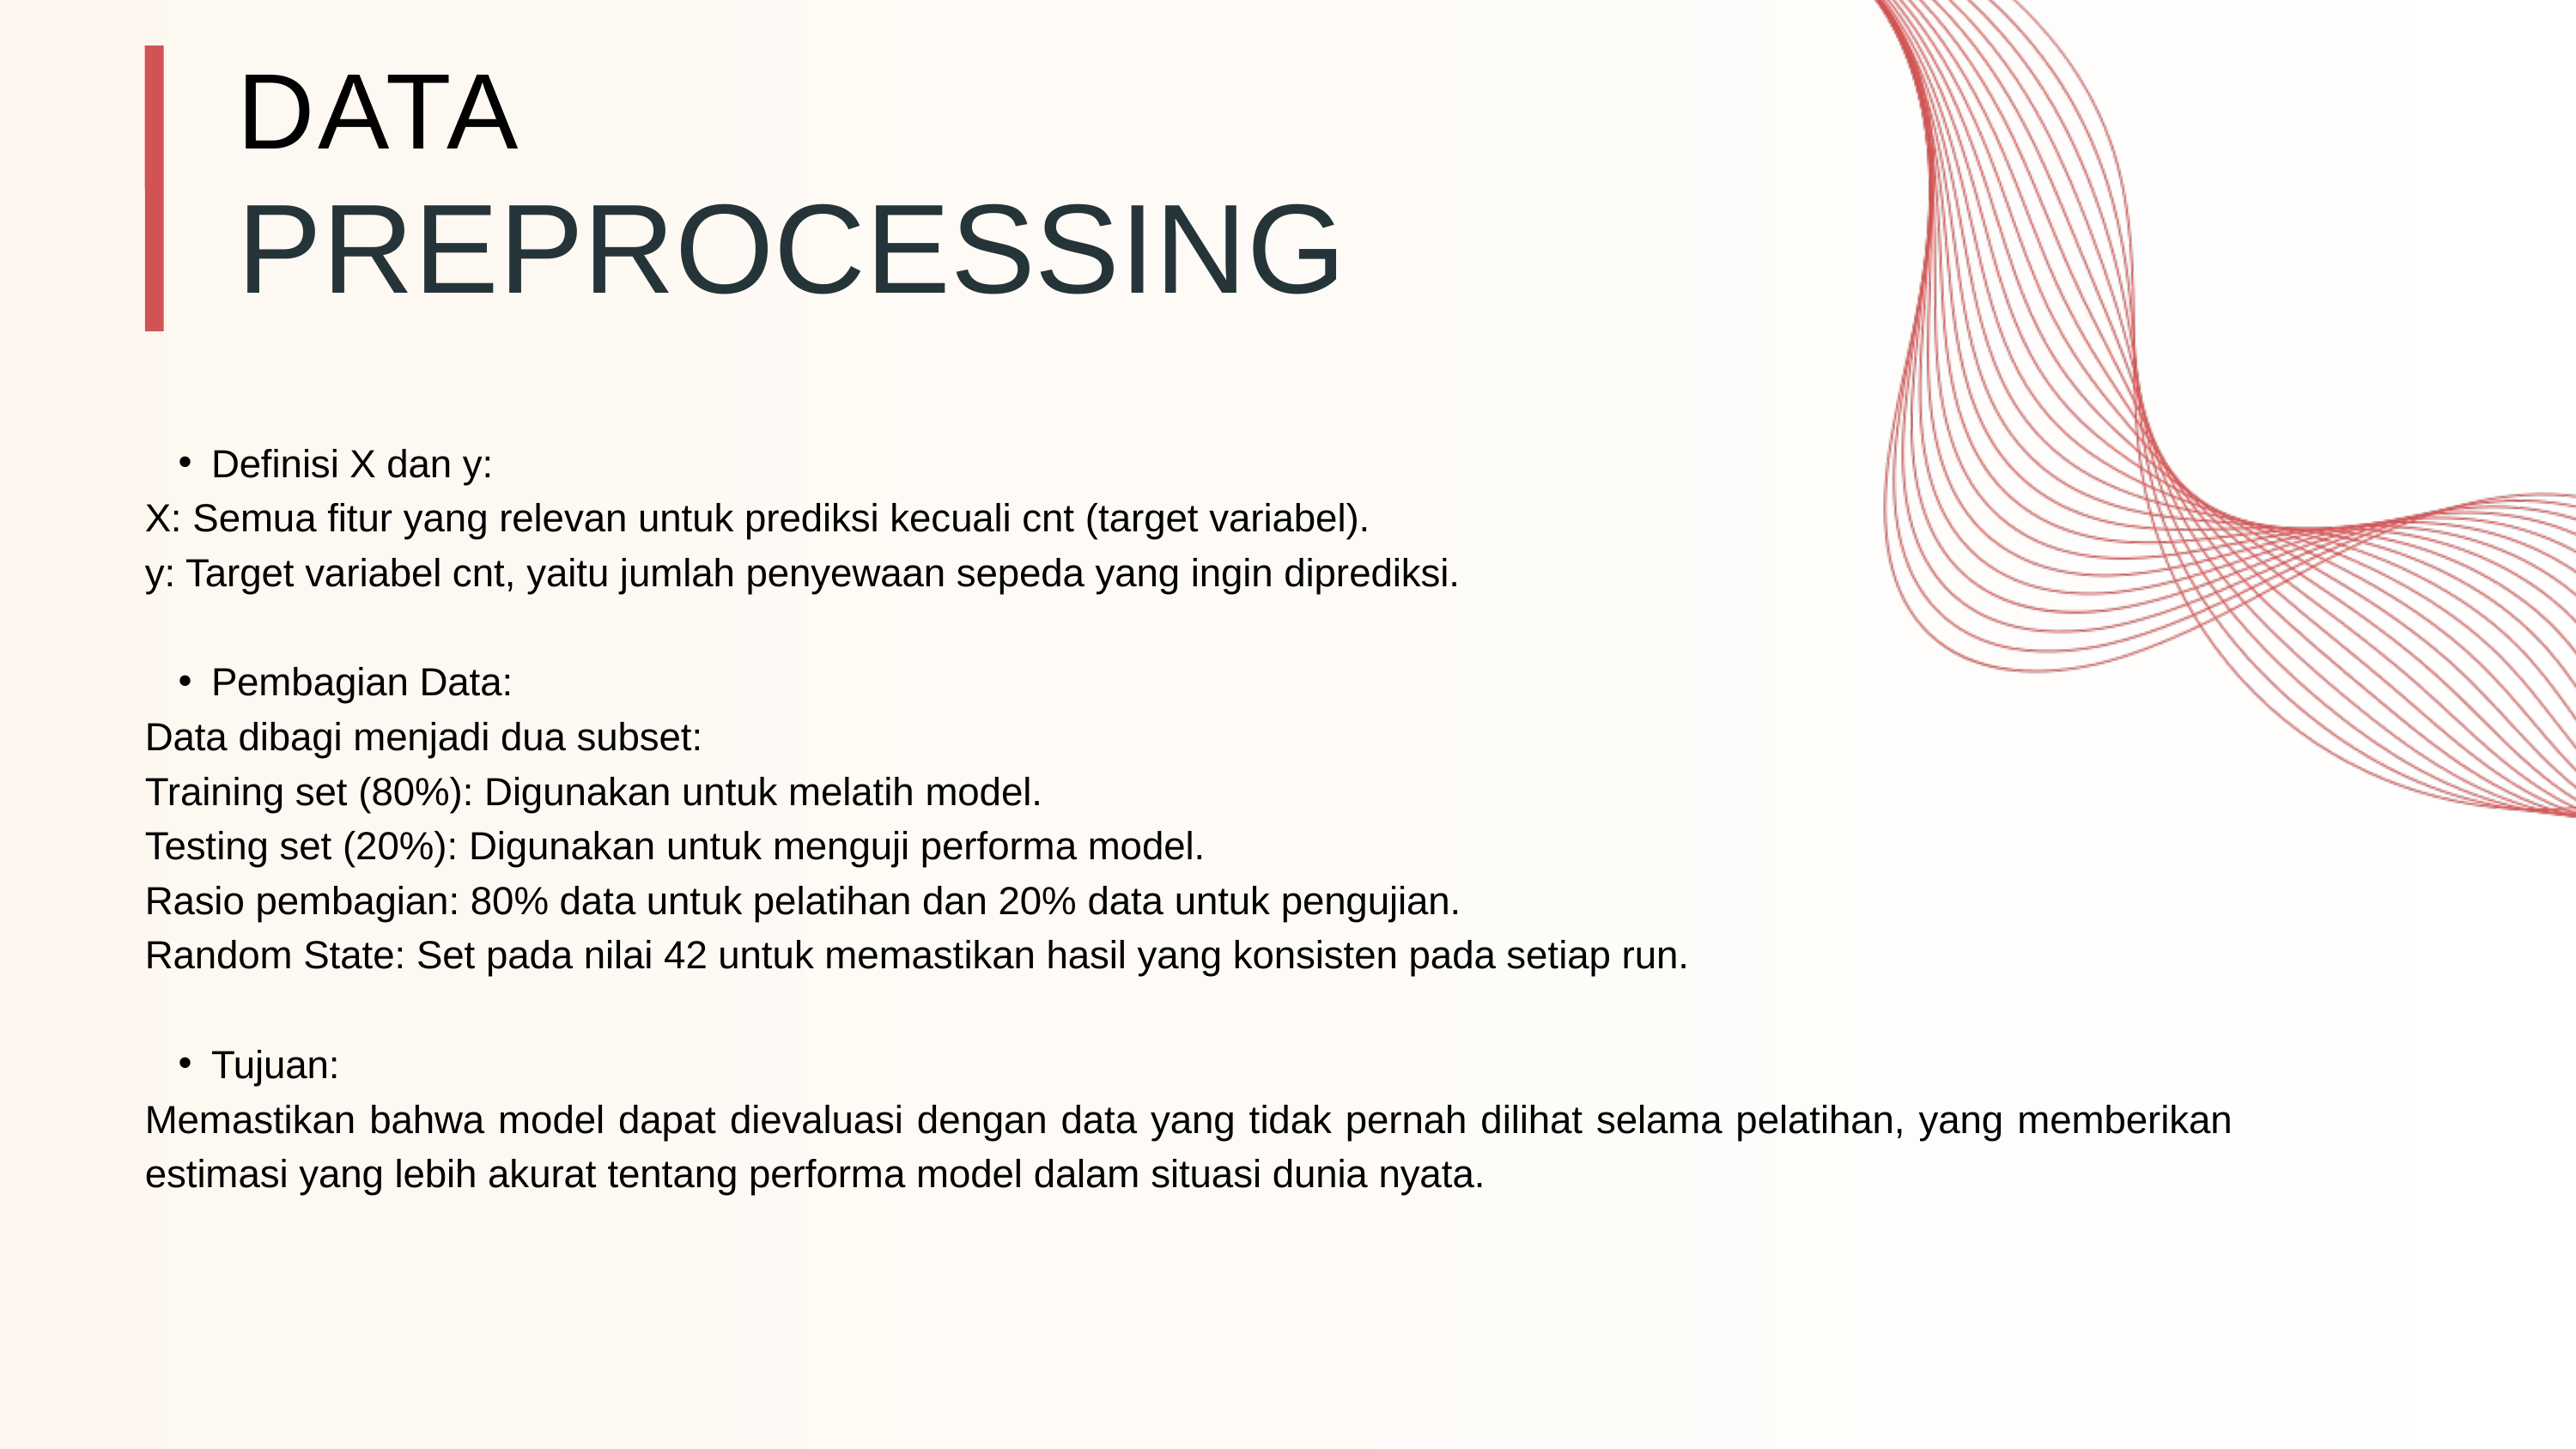

DATA
PREPROCESSING
Definisi X dan y:
X: Semua fitur yang relevan untuk prediksi kecuali cnt (target variabel).
y: Target variabel cnt, yaitu jumlah penyewaan sepeda yang ingin diprediksi.

Pembagian Data:
Data dibagi menjadi dua subset:
Training set (80%): Digunakan untuk melatih model.
Testing set (20%): Digunakan untuk menguji performa model.
Rasio pembagian: 80% data untuk pelatihan dan 20% data untuk pengujian.
Random State: Set pada nilai 42 untuk memastikan hasil yang konsisten pada setiap run.

Tujuan:
Memastikan bahwa model dapat dievaluasi dengan data yang tidak pernah dilihat selama pelatihan, yang memberikan estimasi yang lebih akurat tentang performa model dalam situasi dunia nyata.